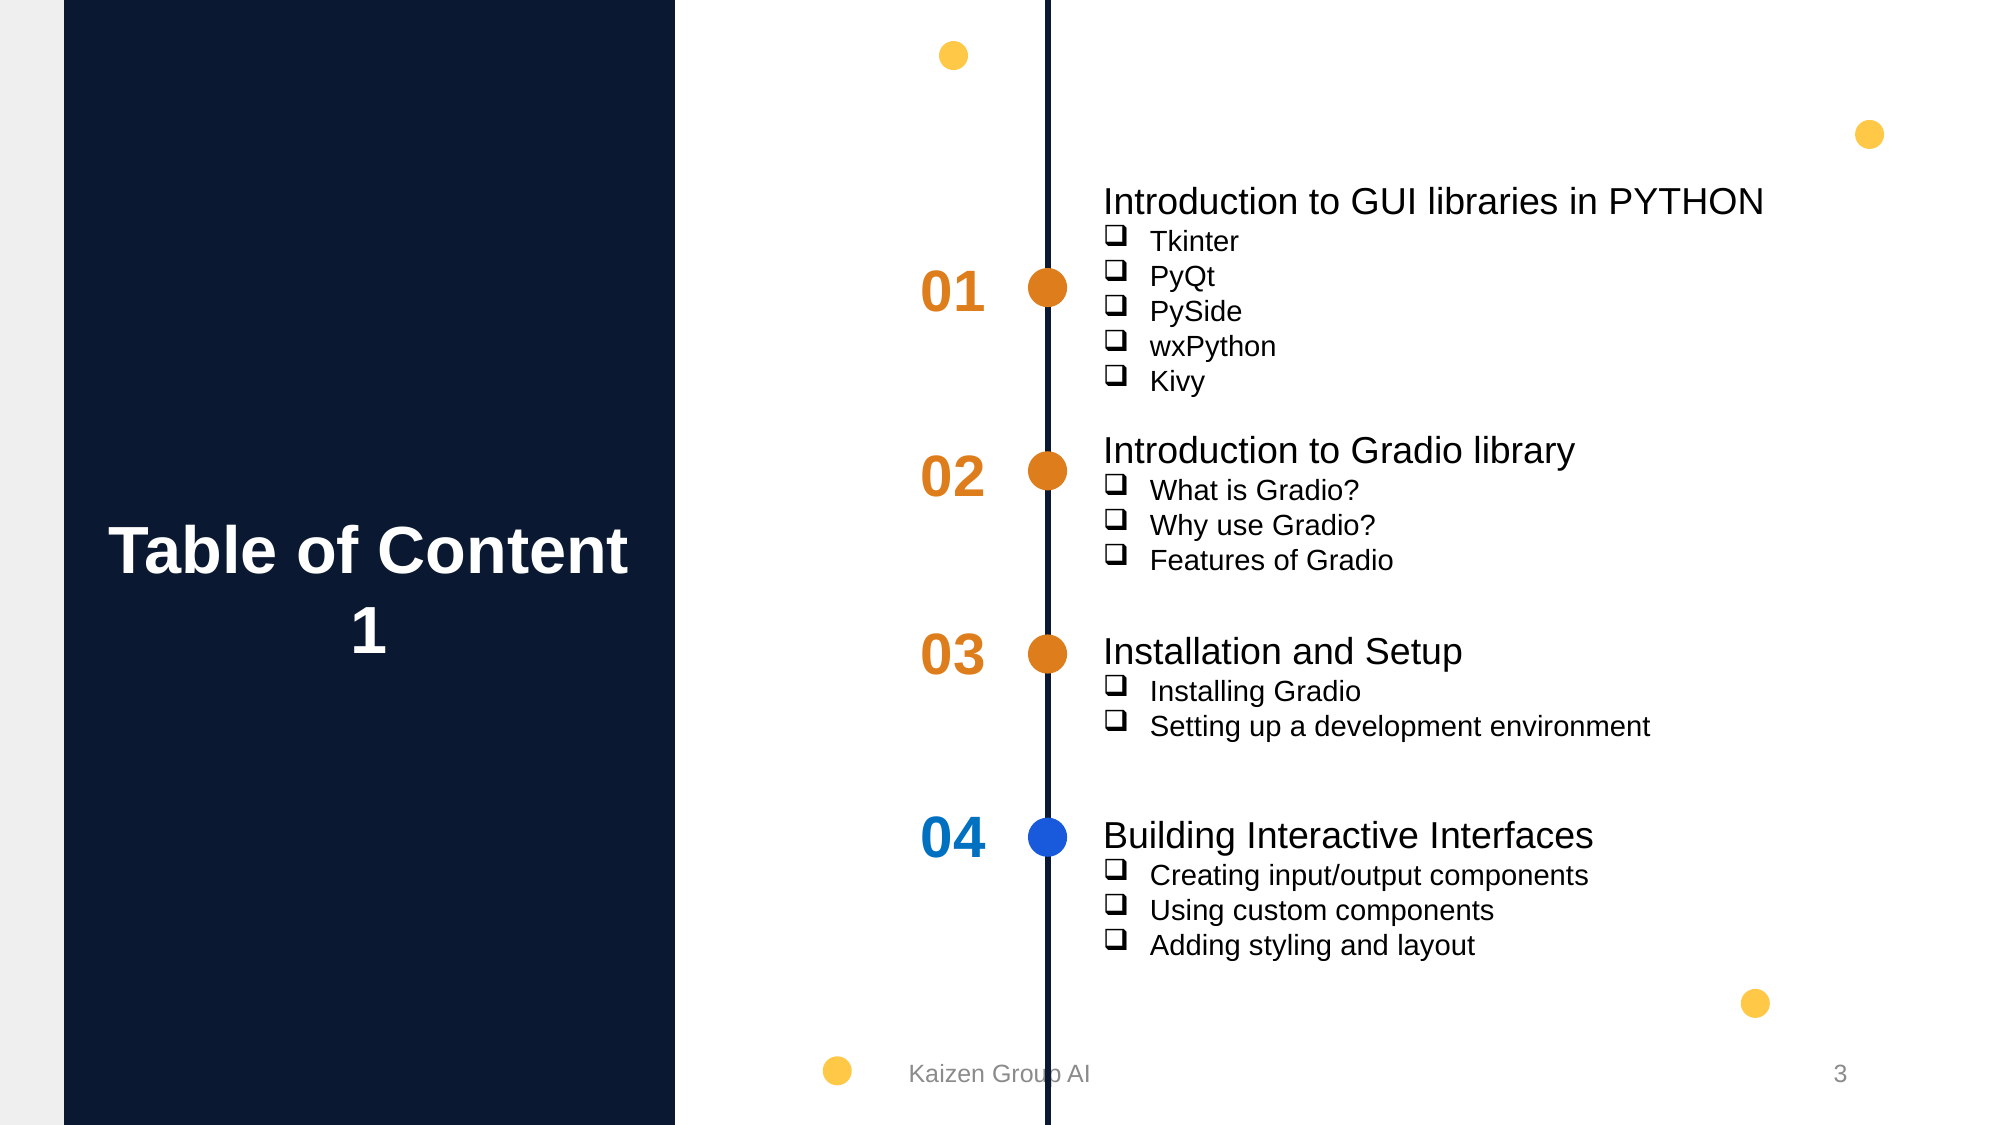

Introduction to GUI libraries in PYTHON
Tkinter
PyQt
PySide
wxPython
Kivy
01

Introduction to Gradio library
What is Gradio?
Why use Gradio?
Features of Gradio
02

Table of Content
1
03
Installation and Setup
Installing Gradio
Setting up a development environment

04
Building Interactive Interfaces
Creating input/output components
Using custom components
Adding styling and layout

Kaizen Group AI
3